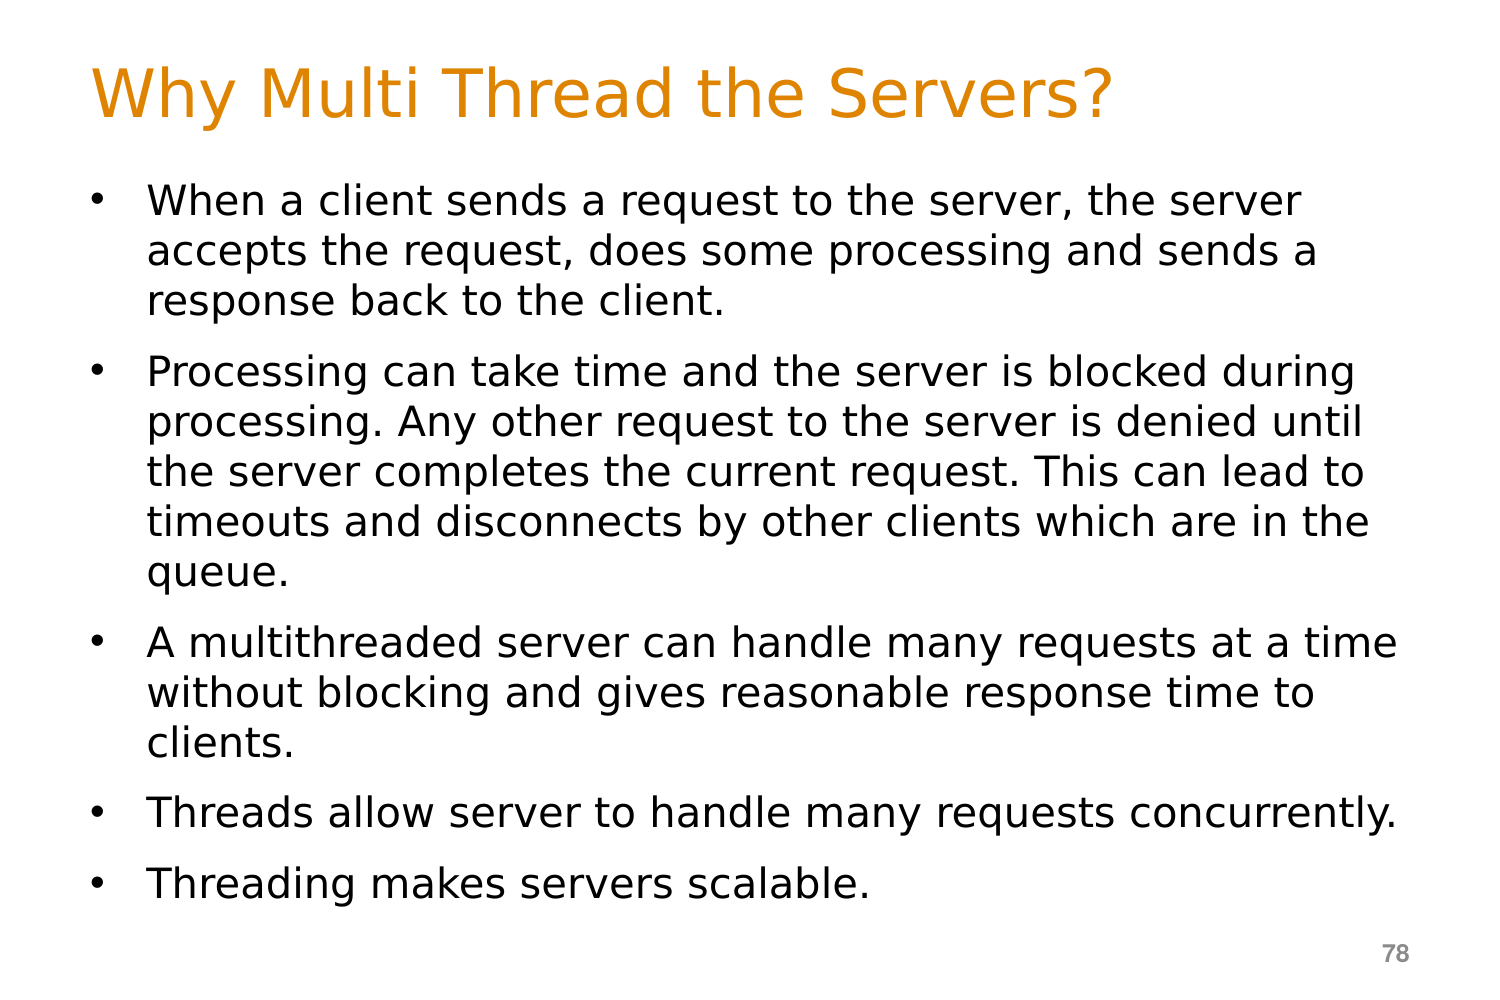

# Why Multi Thread the Servers?
When a client sends a request to the server, the server accepts the request, does some processing and sends a response back to the client.
Processing can take time and the server is blocked during processing. Any other request to the server is denied until the server completes the current request. This can lead to timeouts and disconnects by other clients which are in the queue.
A multithreaded server can handle many requests at a time without blocking and gives reasonable response time to clients.
Threads allow server to handle many requests concurrently.
Threading makes servers scalable.

78